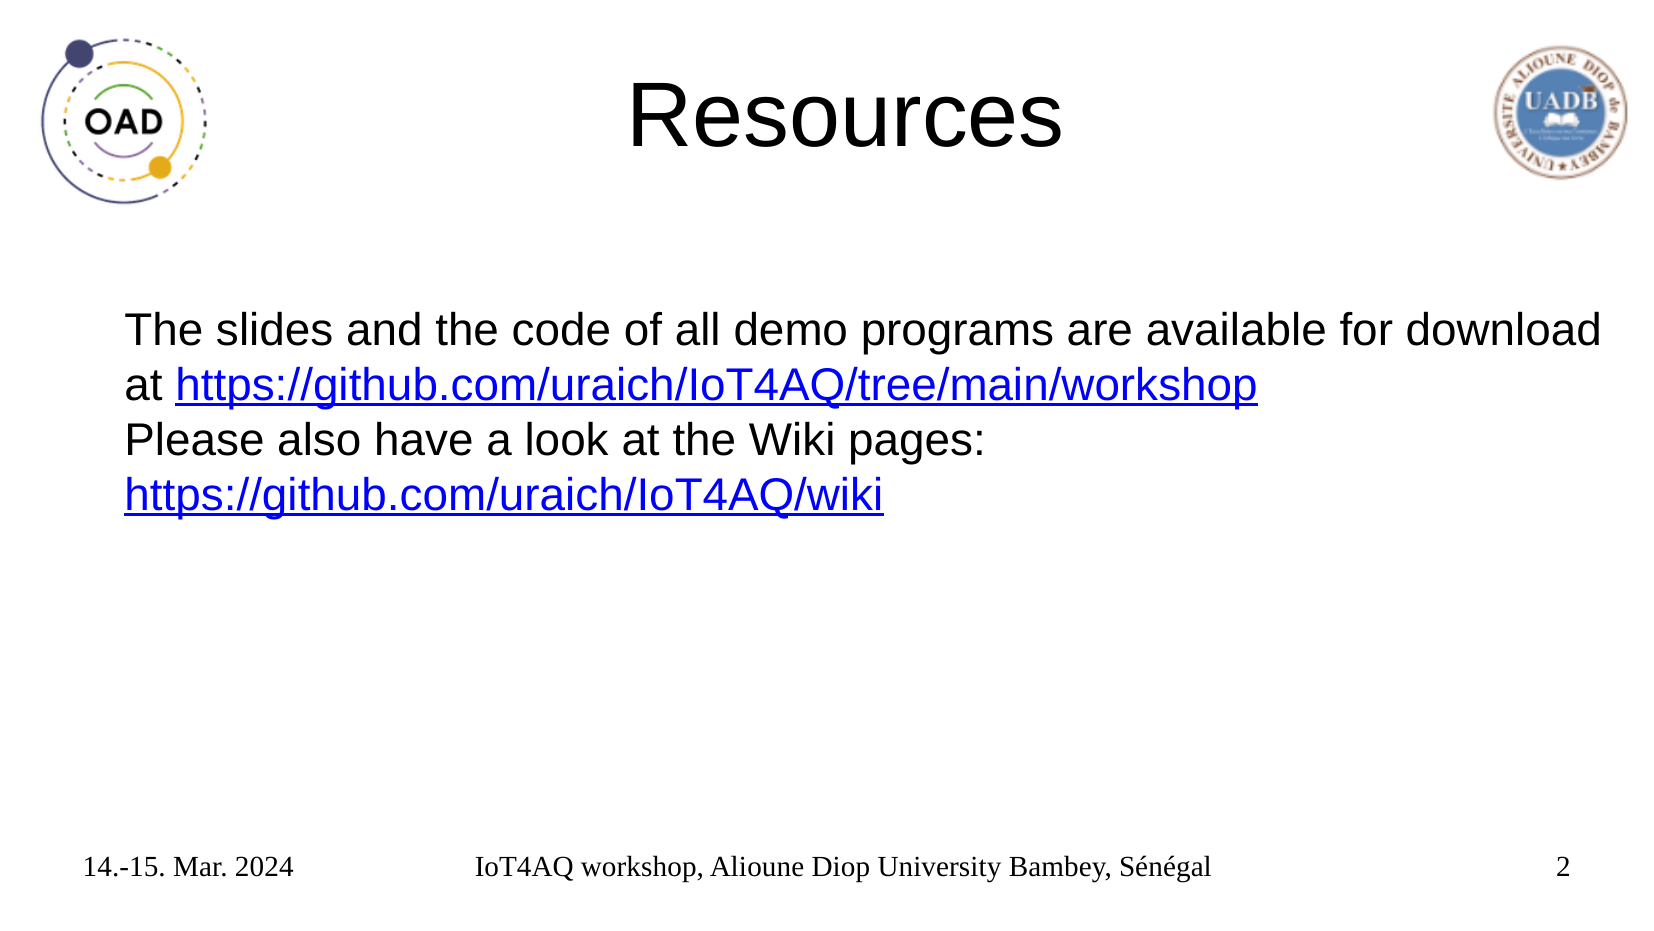

# Resources
The slides and the code of all demo programs are available for download
at https://github.com/uraich/IoT4AQ/tree/main/workshop
Please also have a look at the Wiki pages:
https://github.com/uraich/IoT4AQ/wiki
14.-15. Mar. 2024
IoT4AQ workshop, Alioune Diop University Bambey, Sénégal
2